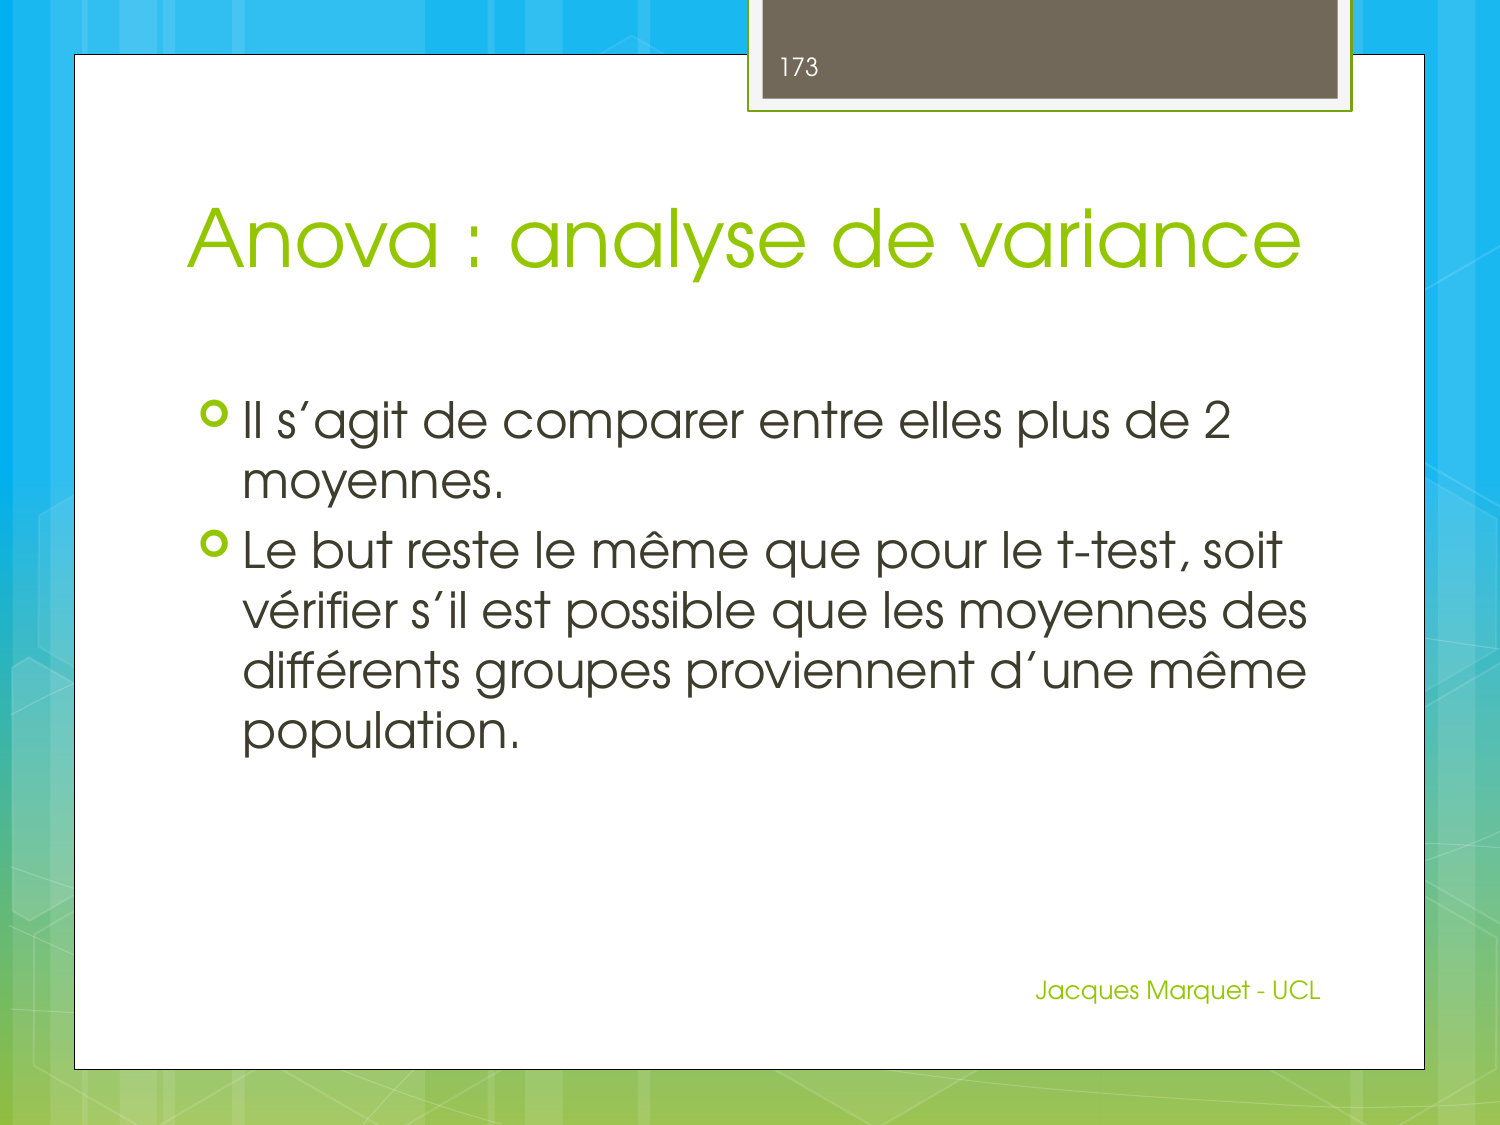

173
# Anova : analyse de variance
Il s’agit de comparer entre elles plus de 2 moyennes.
Le but reste le même que pour le t-test, soit vérifier s’il est possible que les moyennes des différents groupes proviennent d’une même population.
Jacques Marquet - UCL